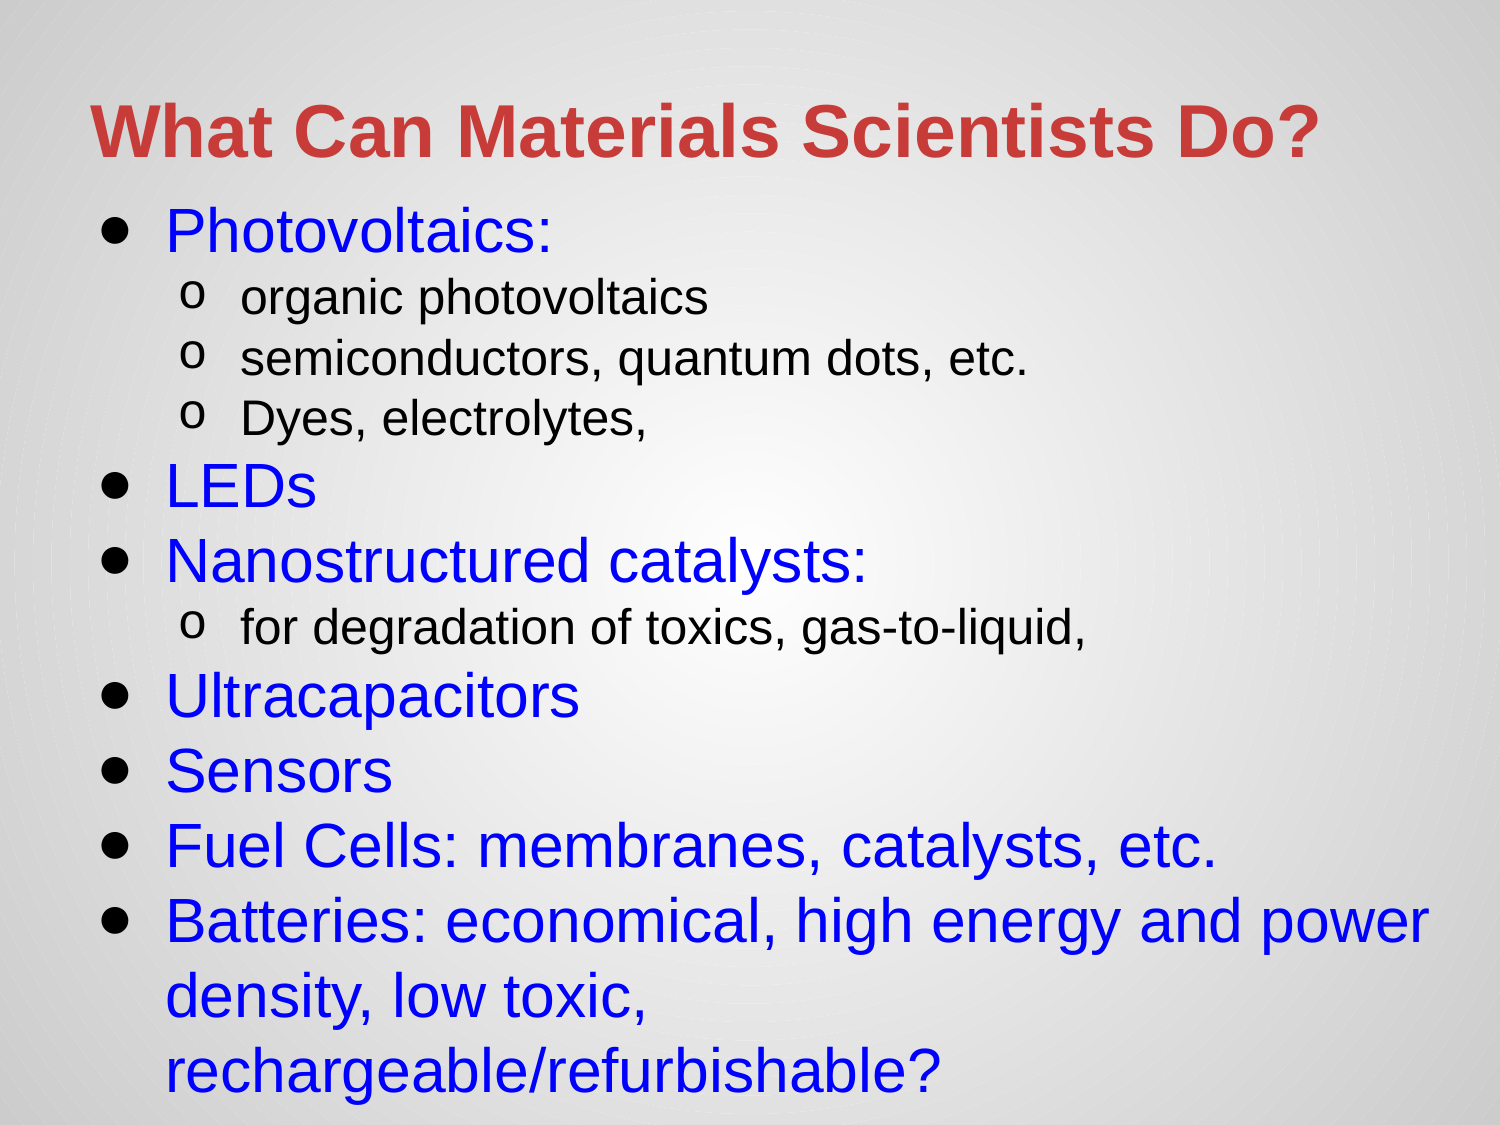

# What Can Materials Scientists Do?
Photovoltaics:
organic photovoltaics
semiconductors, quantum dots, etc.
Dyes, electrolytes,
LEDs
Nanostructured catalysts:
for degradation of toxics, gas-to-liquid,
Ultracapacitors
Sensors
Fuel Cells: membranes, catalysts, etc.
Batteries: economical, high energy and power density, low toxic, rechargeable/refurbishable?